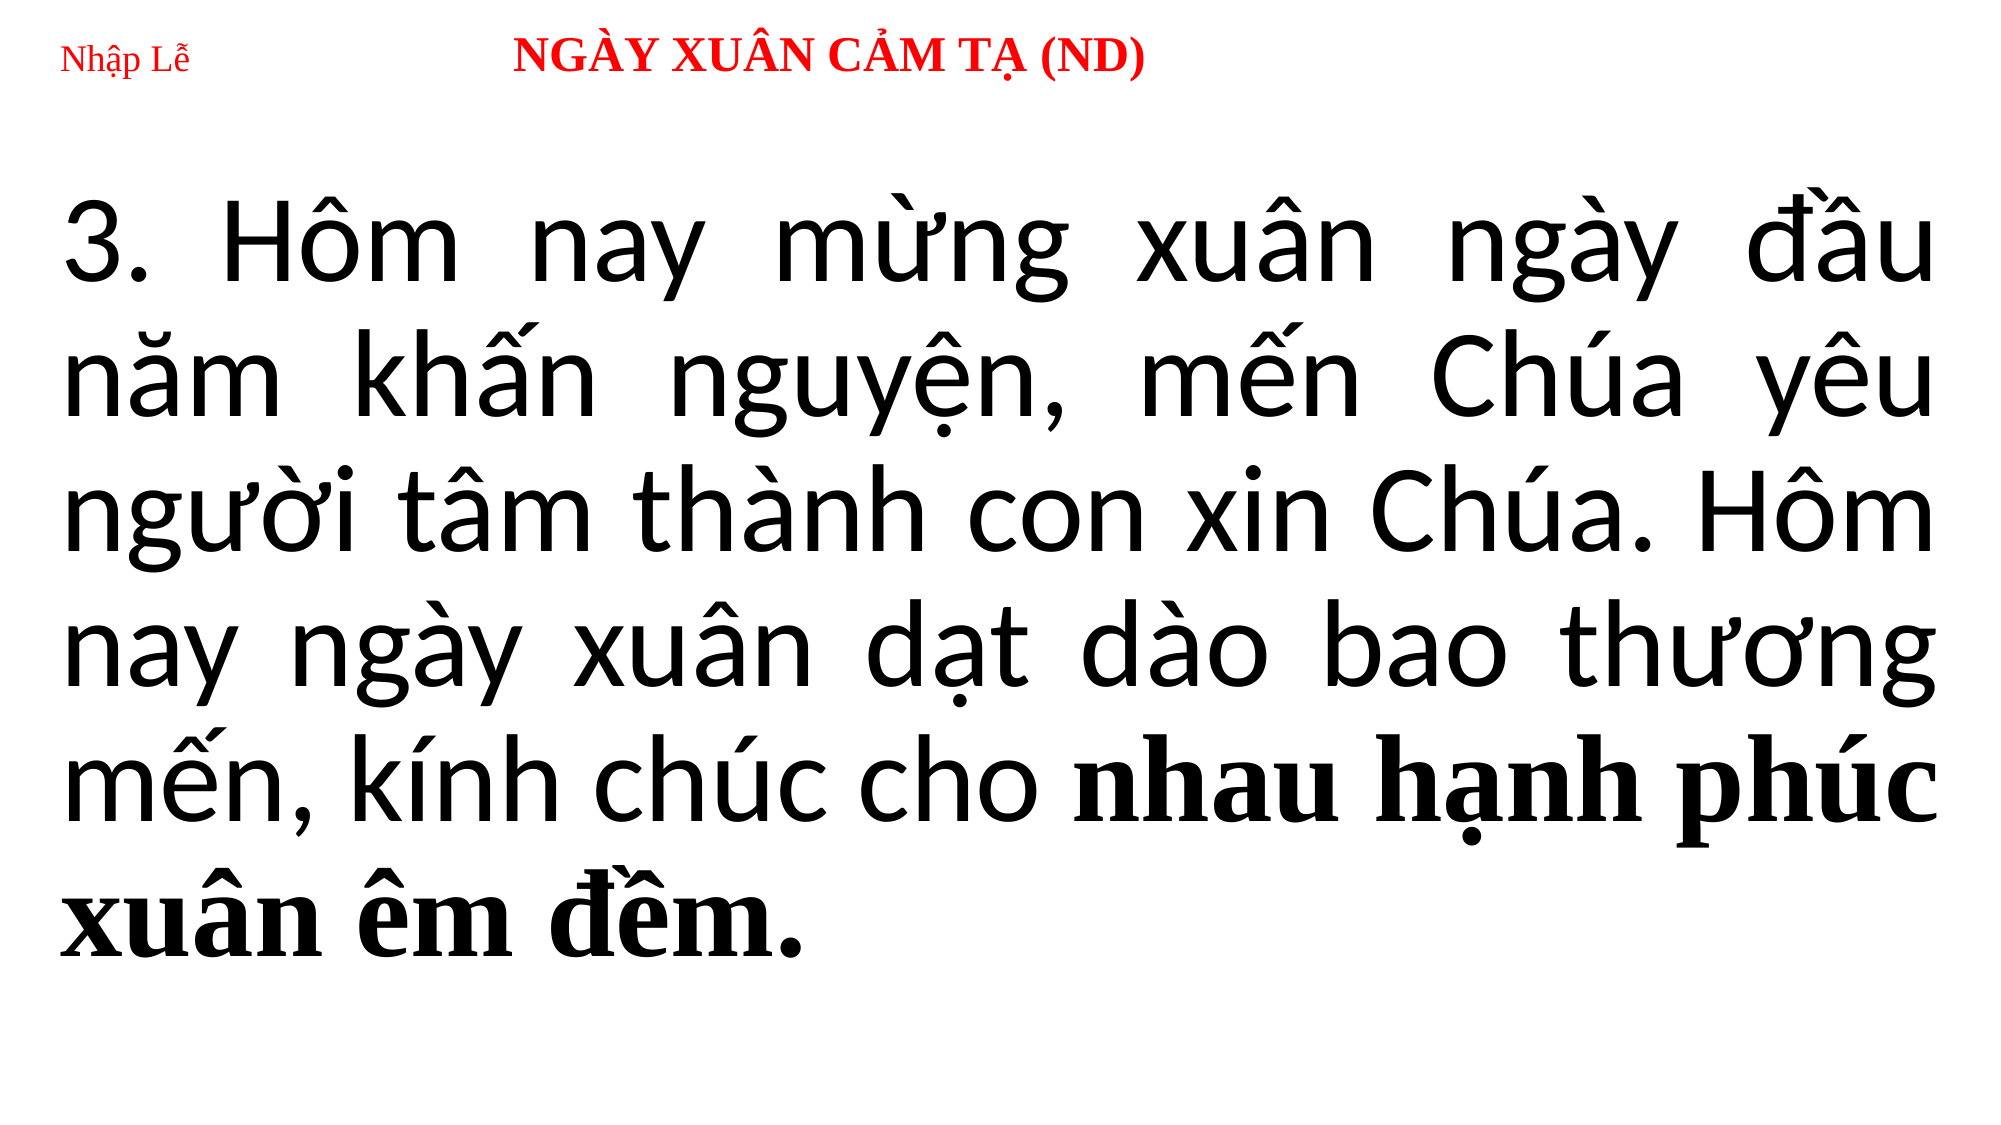

# Nhập Lễ                                  NGÀY XUÂN CẢM TẠ (ND)
3. Hôm nay mừng xuân ngày đầu năm khấn nguyện, mến Chúa yêu người tâm thành con xin Chúa. Hôm nay ngày xuân dạt dào bao thương mến, kính chúc cho nhau hạnh phúc xuân êm đềm.